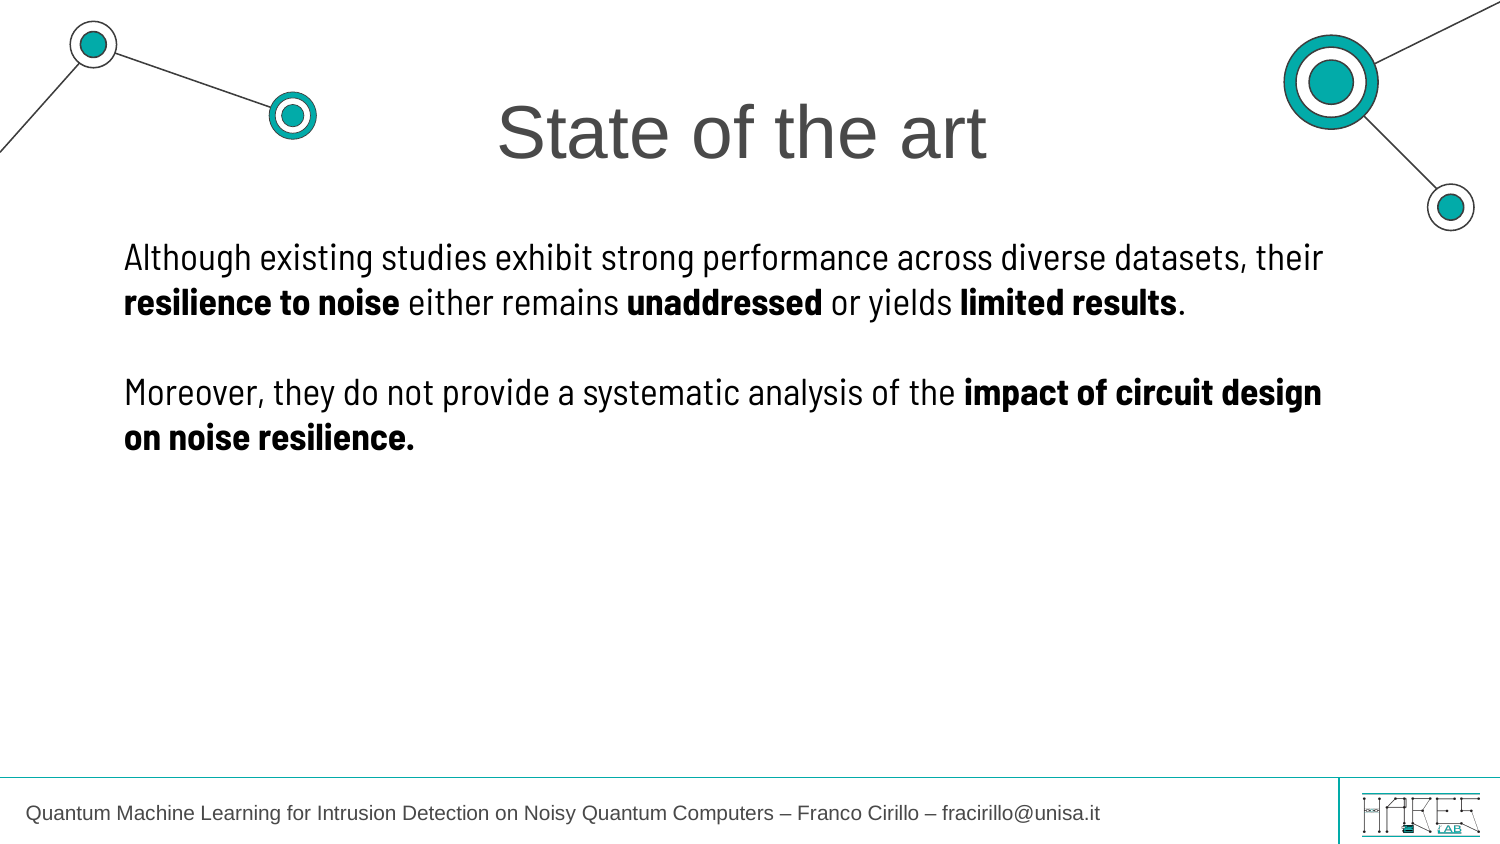

# State of the art
Although existing studies exhibit strong performance across diverse datasets, their resilience to noise either remains unaddressed or yields limited results.

Moreover, they do not provide a systematic analysis of the impact of circuit design on noise resilience.
Quantum Machine Learning for Intrusion Detection on Noisy Quantum Computers – Franco Cirillo – fracirillo@unisa.it